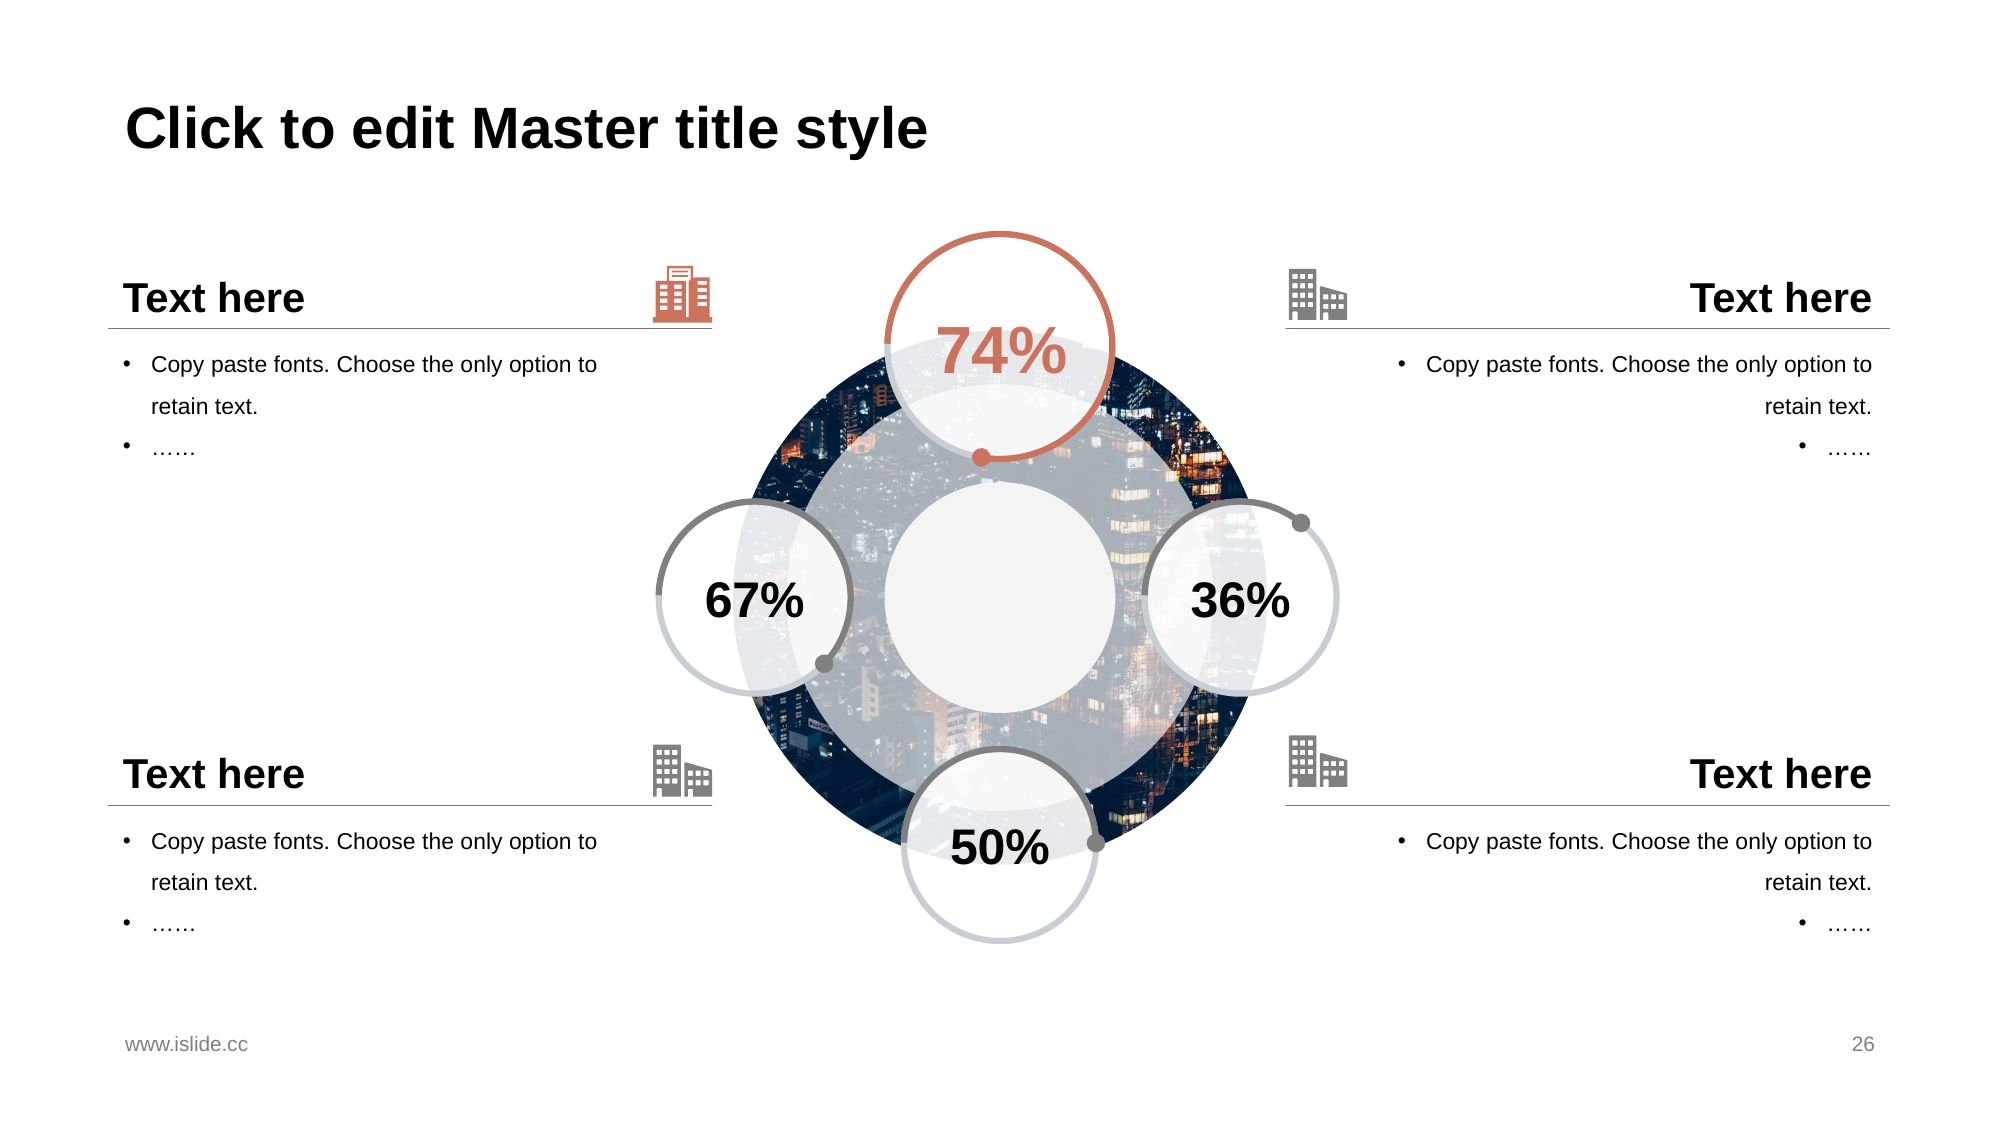

# Click to edit Master title style
74%

Text here
Copy paste fonts. Choose the only option to retain text.
……

Text here
Copy paste fonts. Choose the only option to retain text.
……

67%

36%

Text here
Copy paste fonts. Choose the only option to retain text.
……

Text here
Copy paste fonts. Choose the only option to retain text.
……

50%

www.islide.cc
26